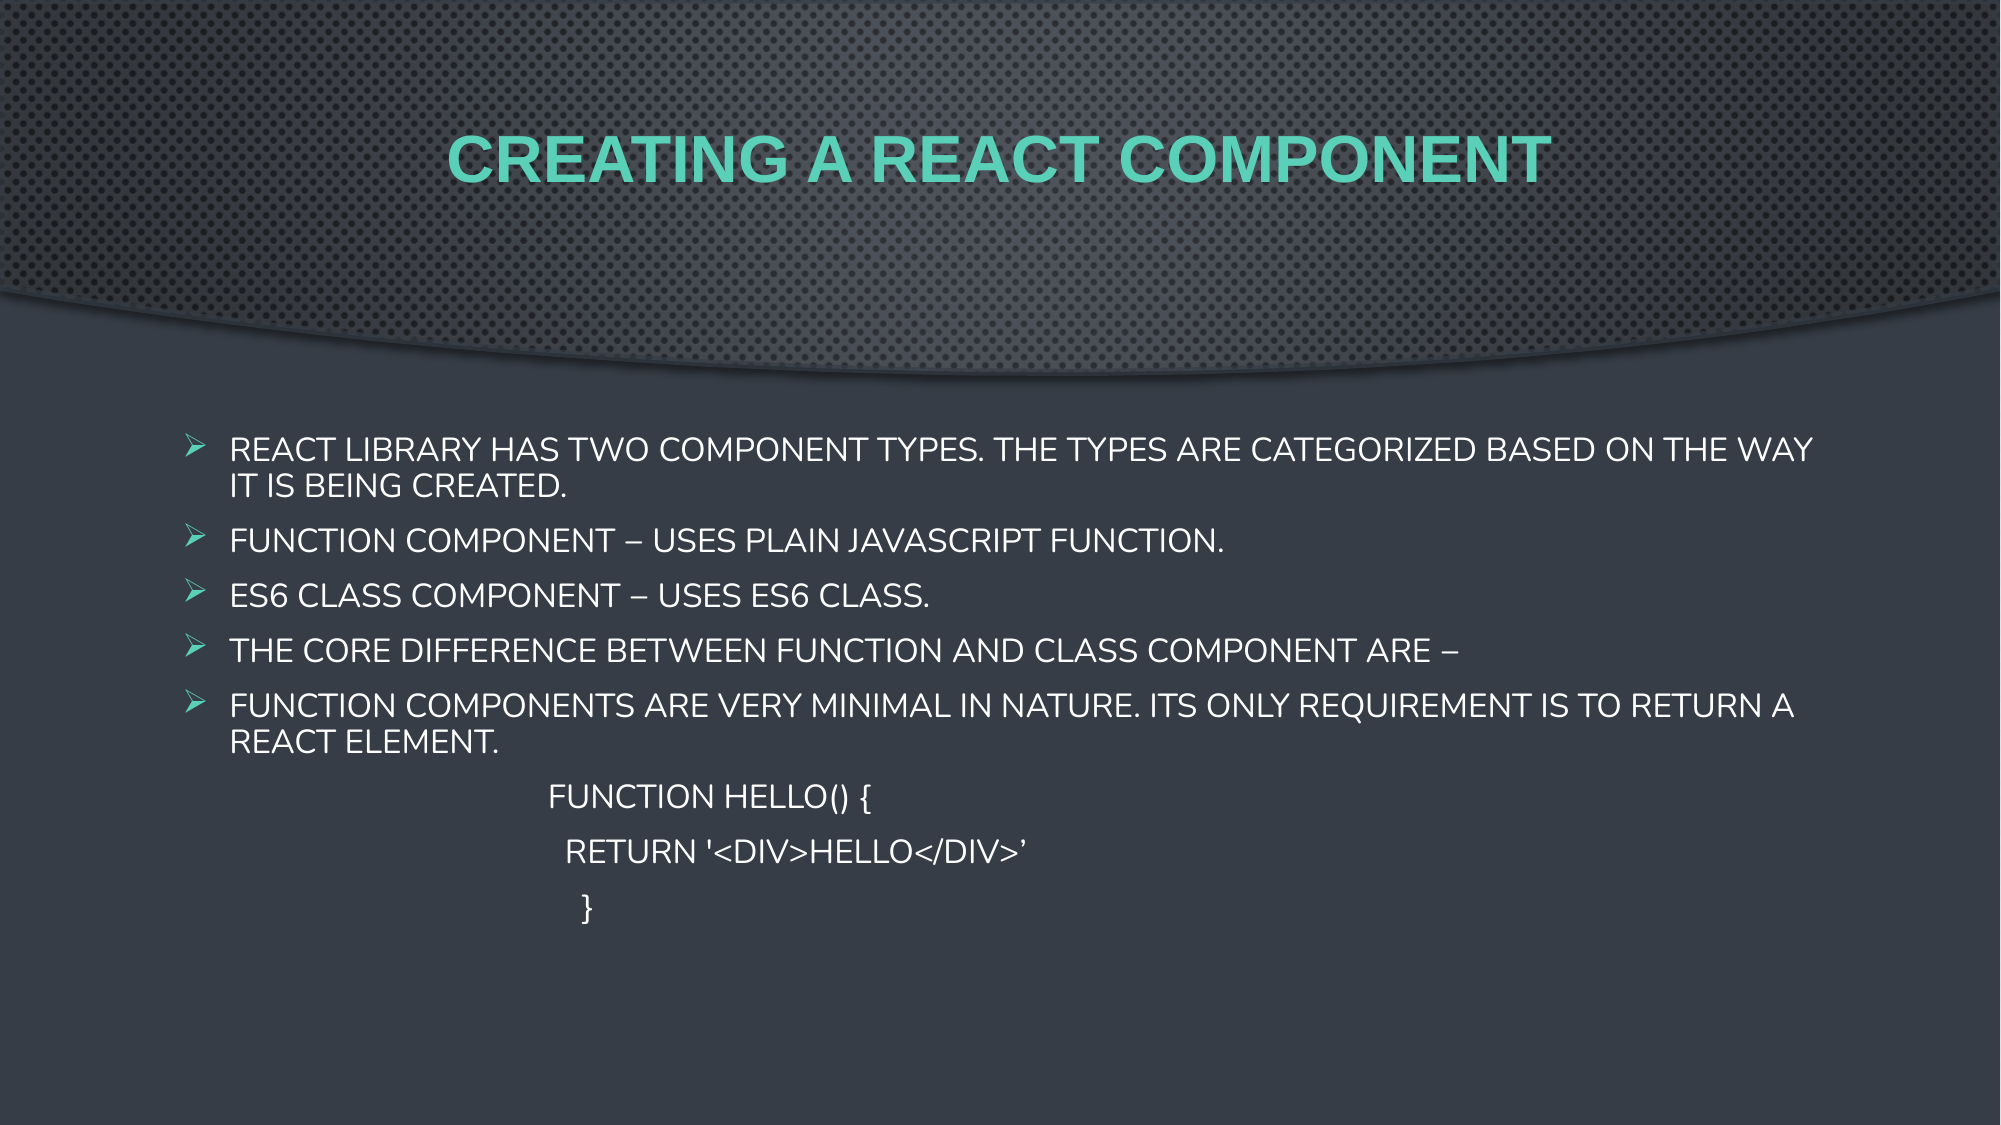

# Creating a React component
React library has two component types. The types are categorized based on the way it is being created.
Function component − Uses plain JavaScript function.
ES6 class component − Uses ES6 class.
The core difference between function and class component are −
Function components are very minimal in nature. Its only requirement is to return a React element.
                                           function Hello() {
                                             return '<div>Hello</div>’
                                               }